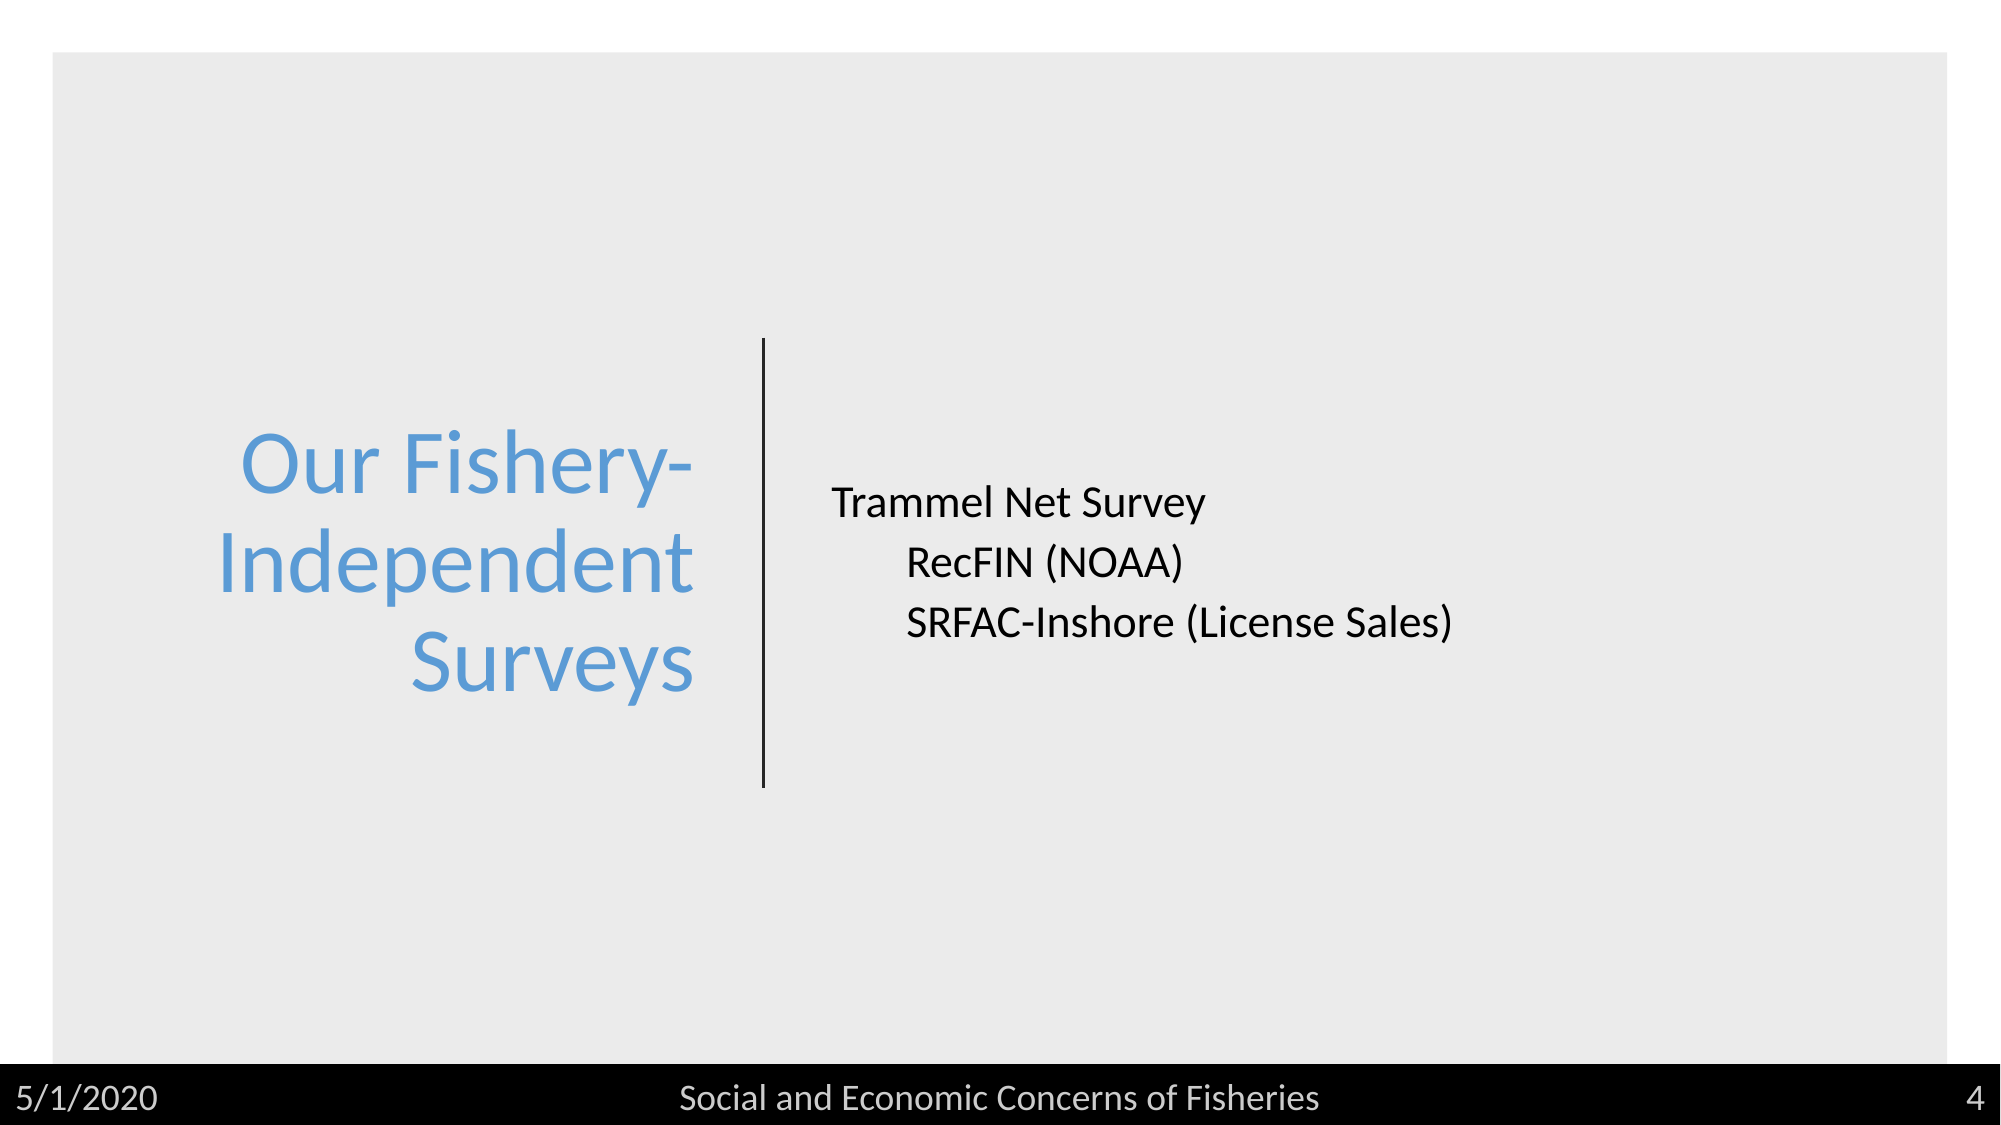

# Our Fishery-Independent Surveys
Trammel Net Survey
RecFIN (NOAA)
SRFAC-Inshore (License Sales)
4
Social and Economic Concerns of Fisheries
5/1/2020